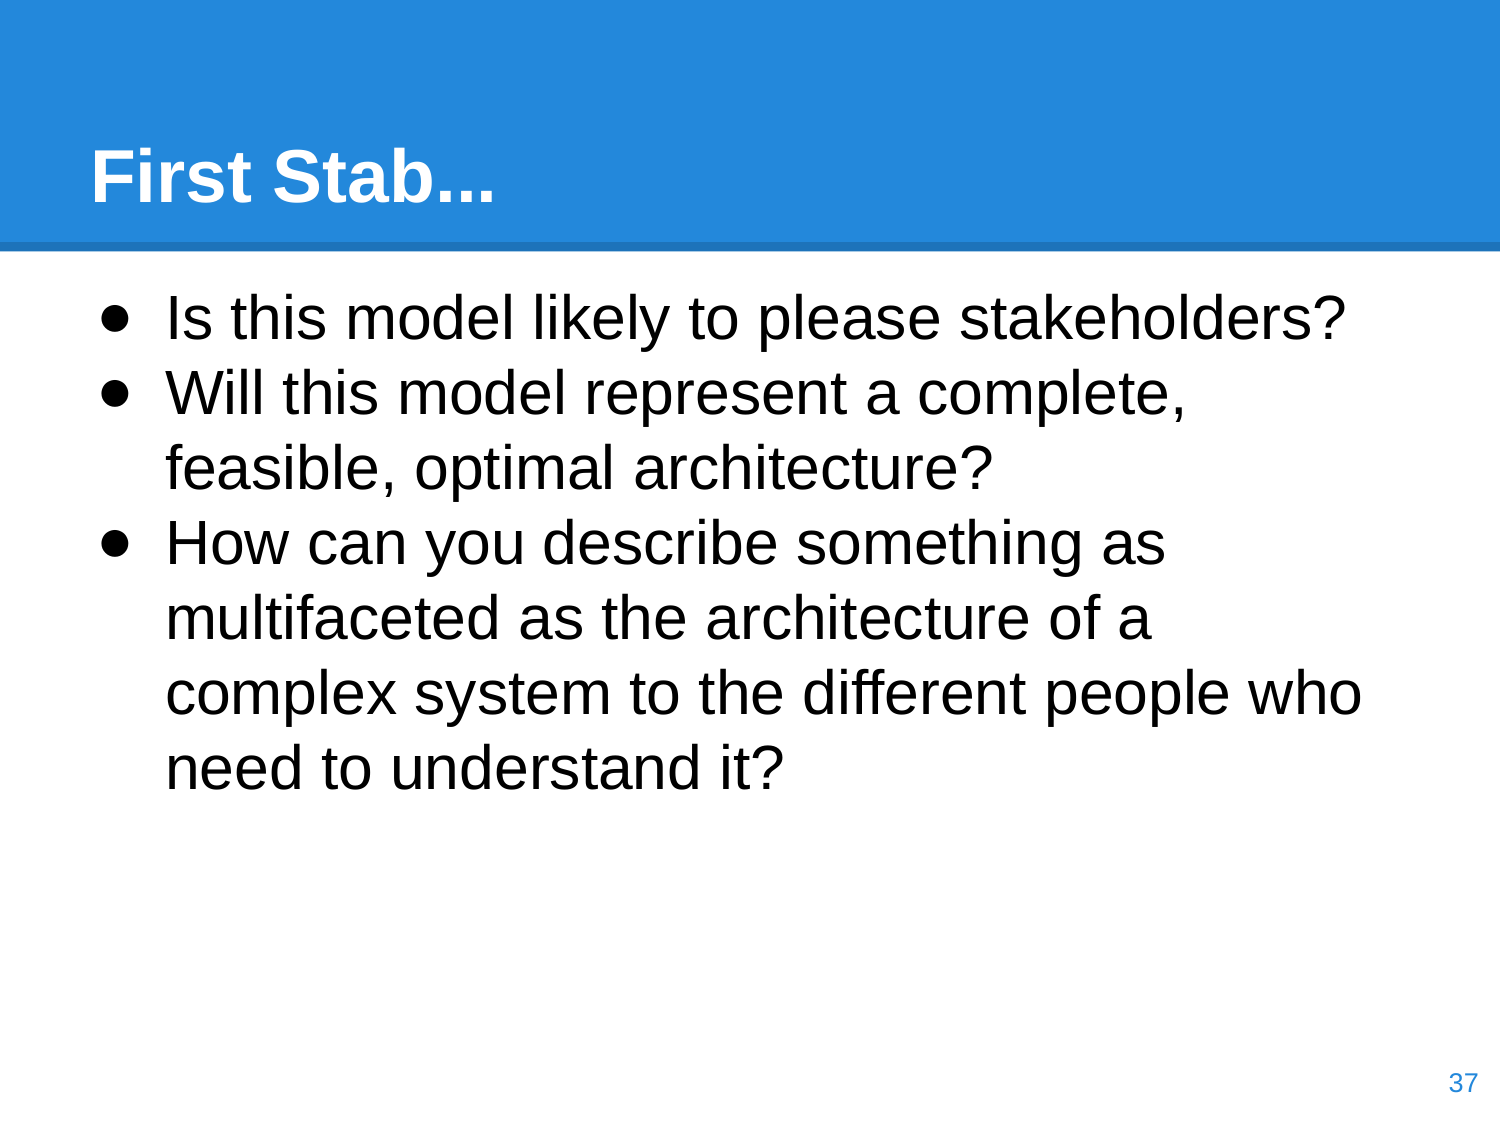

# First Stab...
Is this model likely to please stakeholders?
Will this model represent a complete, feasible, optimal architecture?
How can you describe something as multifaceted as the architecture of a complex system to the different people who need to understand it?
37